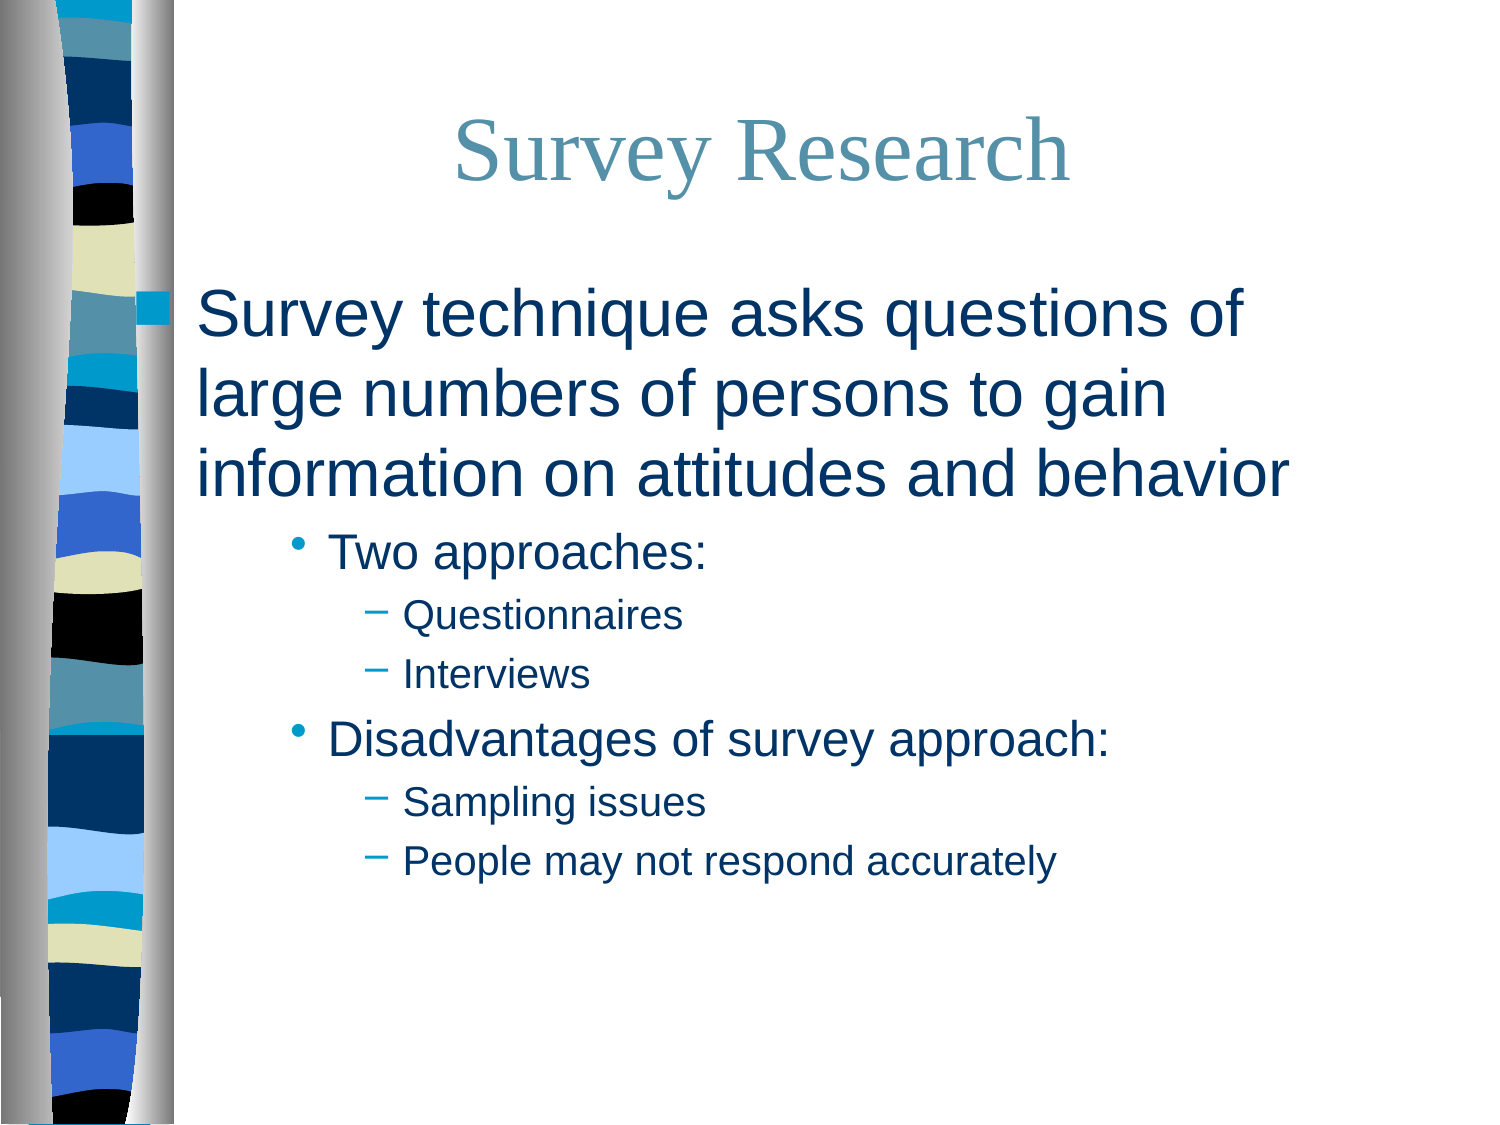

# Survey Research
Survey technique asks questions of large numbers of persons to gain information on attitudes and behavior
Two approaches:
Questionnaires
Interviews
Disadvantages of survey approach:
Sampling issues
People may not respond accurately